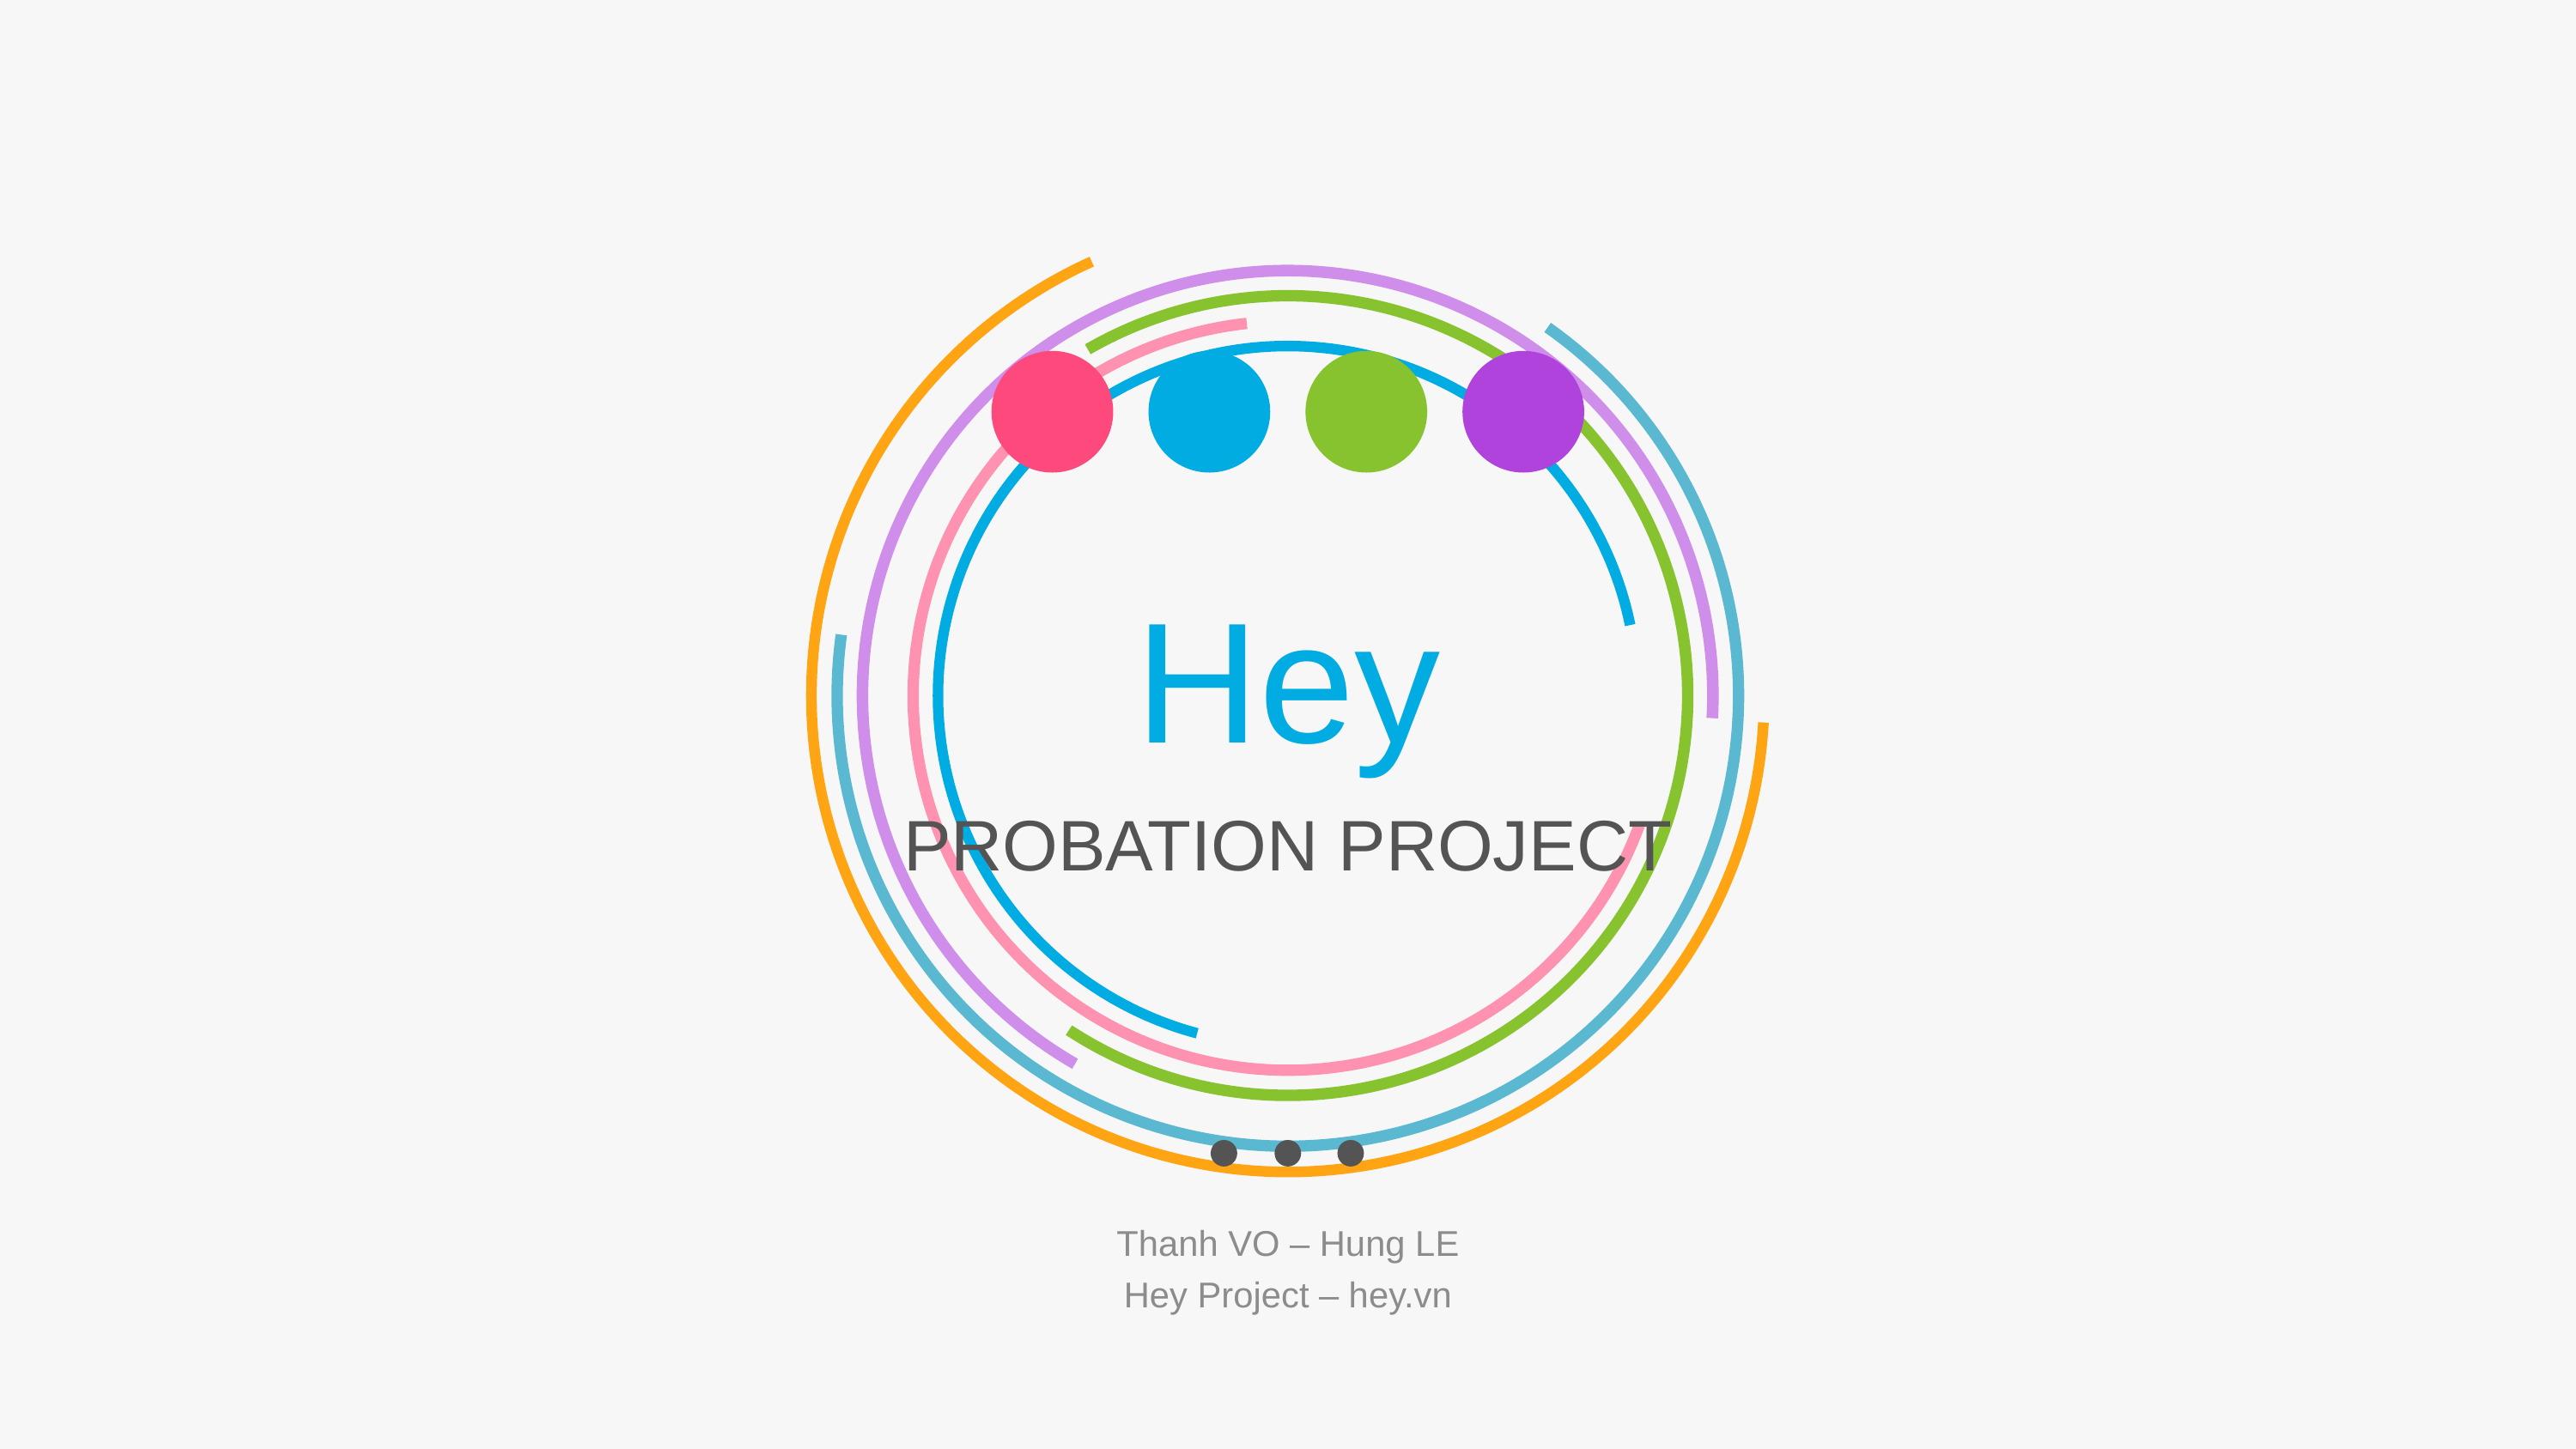

# Hey
PROBATION PROJECT
Thanh VO – Hung LE
Hey Project – hey.vn